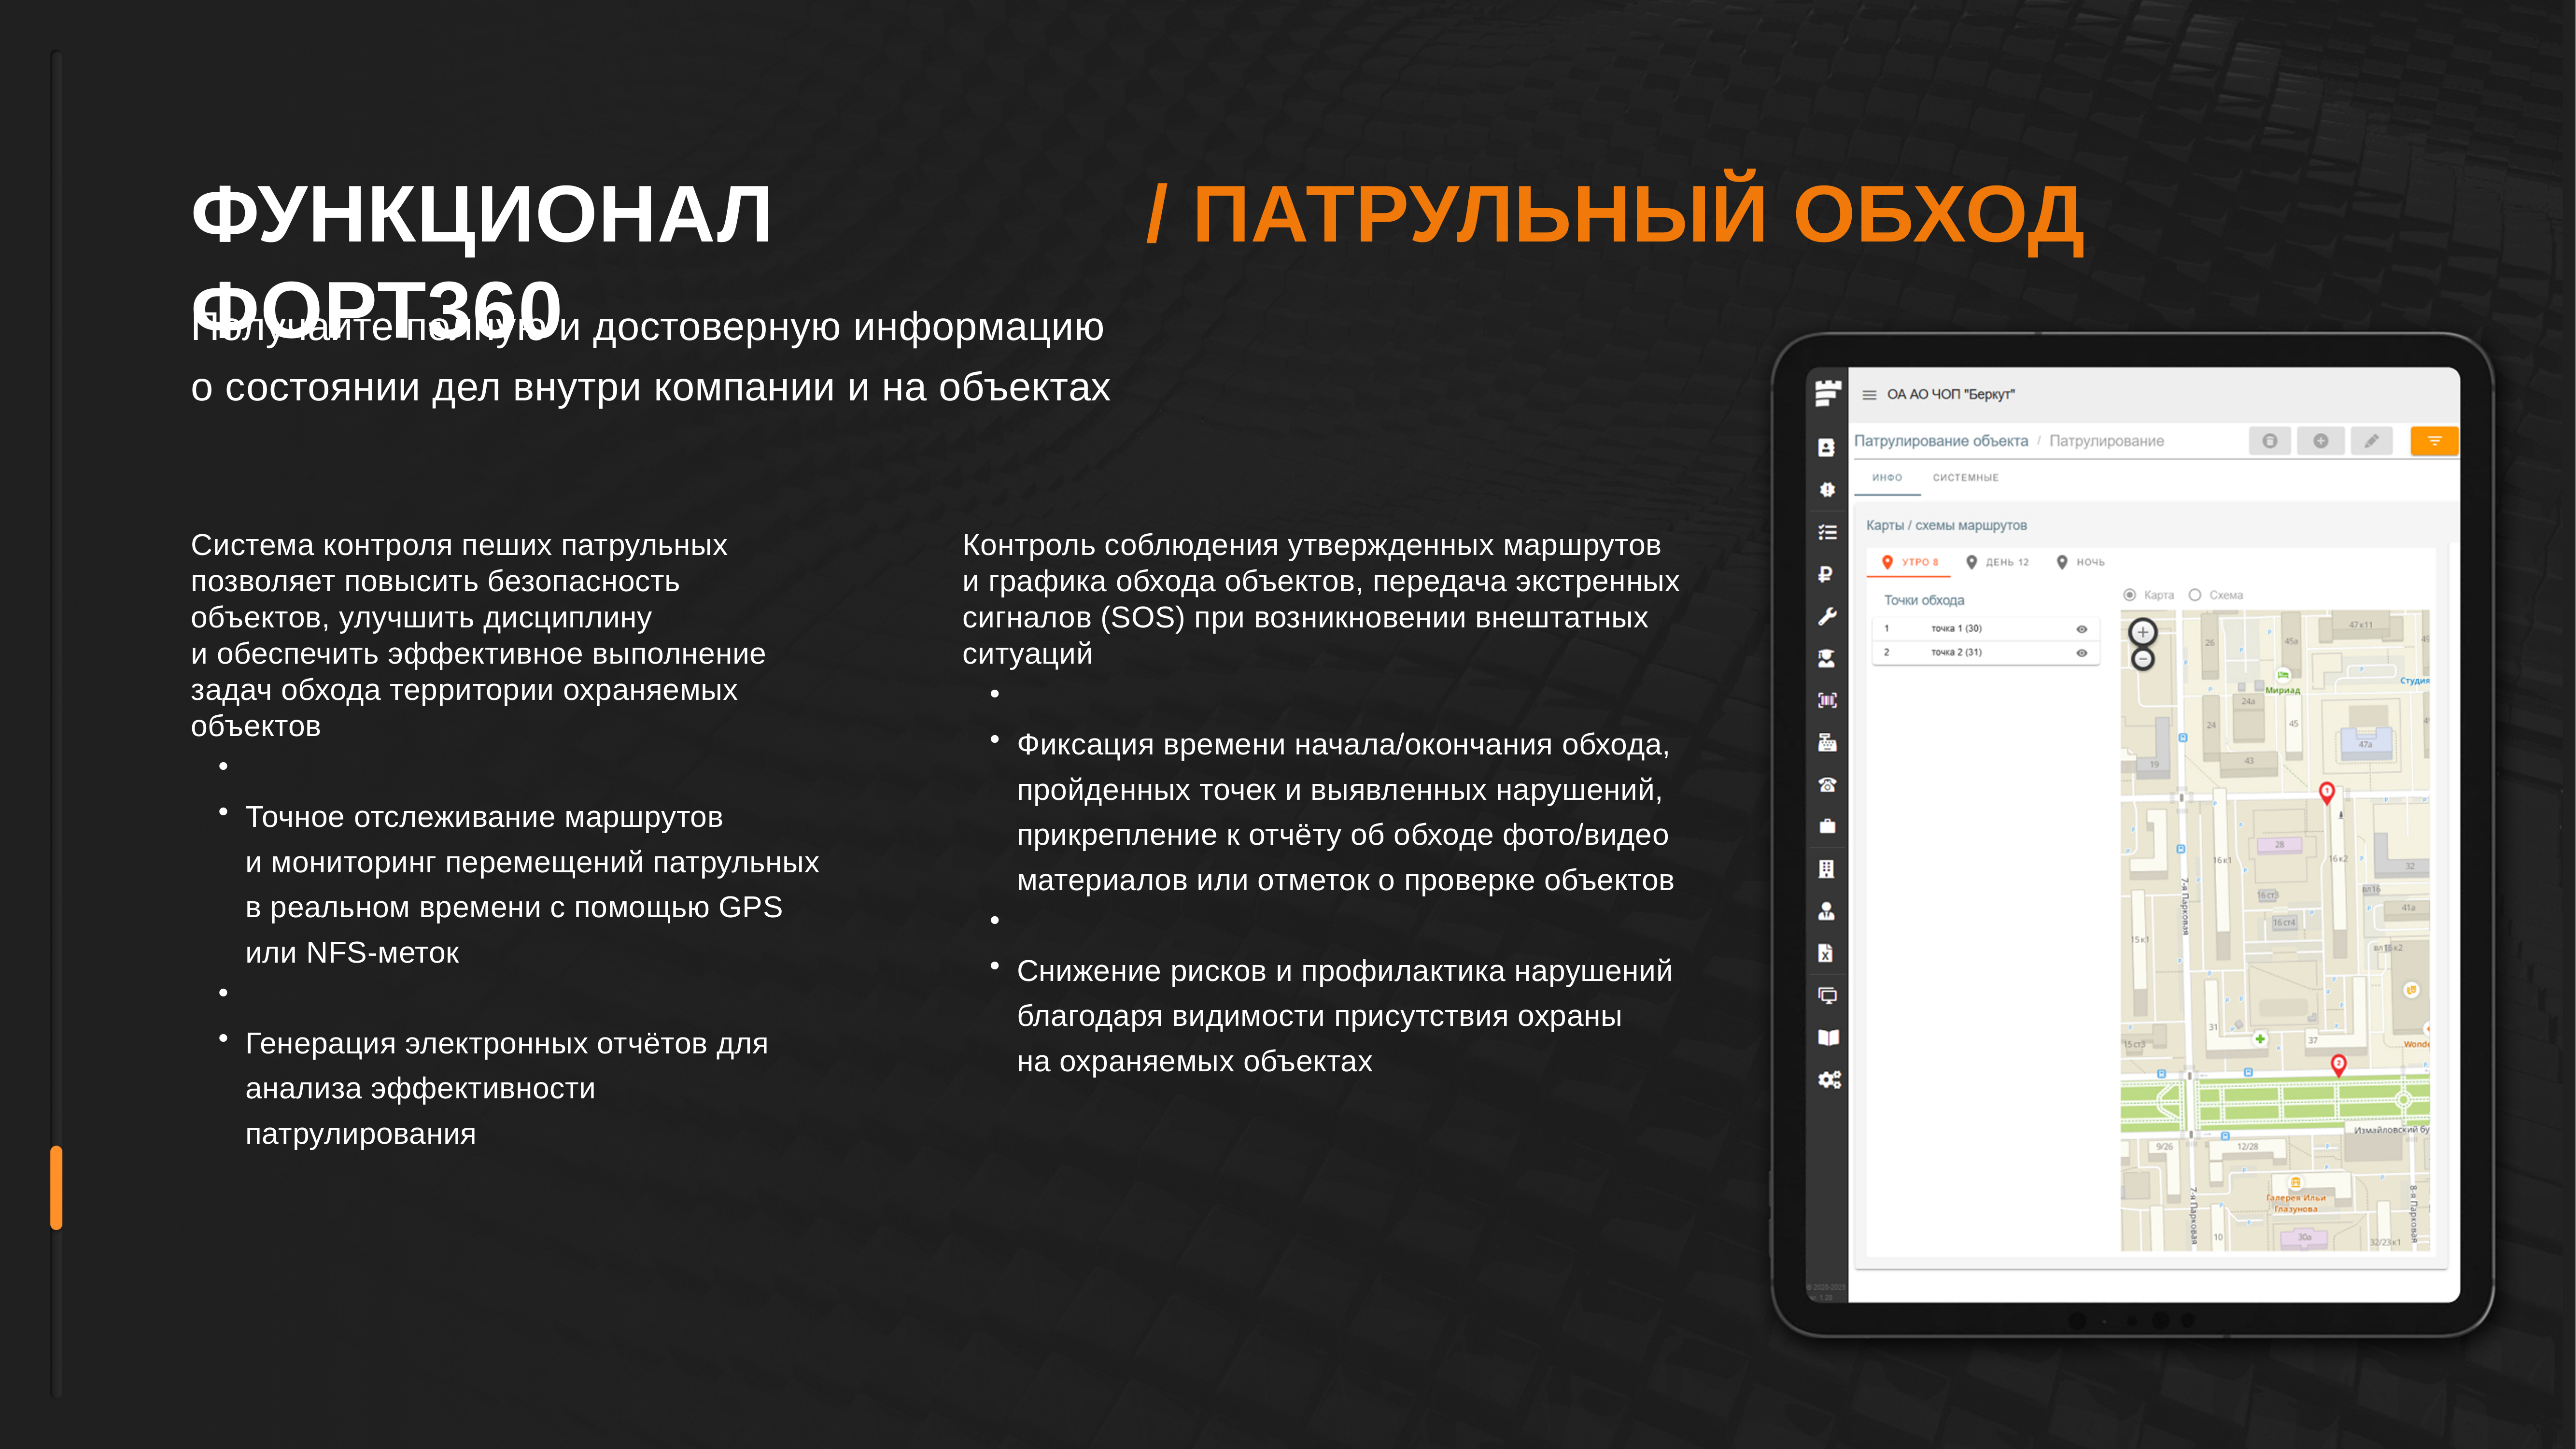

ФУНКЦИОНАЛ ФОРТ360
/ ПАТРУЛЬНЫЙ ОБХОД
Получайте полную и достоверную информацию
о состоянии дел внутри компании и на объектах
Система контроля пеших патрульных позволяет повысить безопасность объектов, улучшить дисциплину и обеспечить эффективное выполнение задач обхода территории охраняемых объектов

Точное отслеживание маршрутов и мониторинг перемещений патрульных в реальном времени с помощью GPS или NFS-меток

Генерация электронных отчётов для анализа эффективности патрулирования
Контроль соблюдения утвержденных маршрутов и графика обхода объектов, передача экстренных сигналов (SOS) при возникновении внештатных ситуаций

Фиксация времени начала/окончания обхода, пройденных точек и выявленных нарушений, прикрепление к отчёту об обходе фото/видео материалов или отметок о проверке объектов

Снижение рисков и профилактика нарушений благодаря видимости присутствия охраны на охраняемых объектах